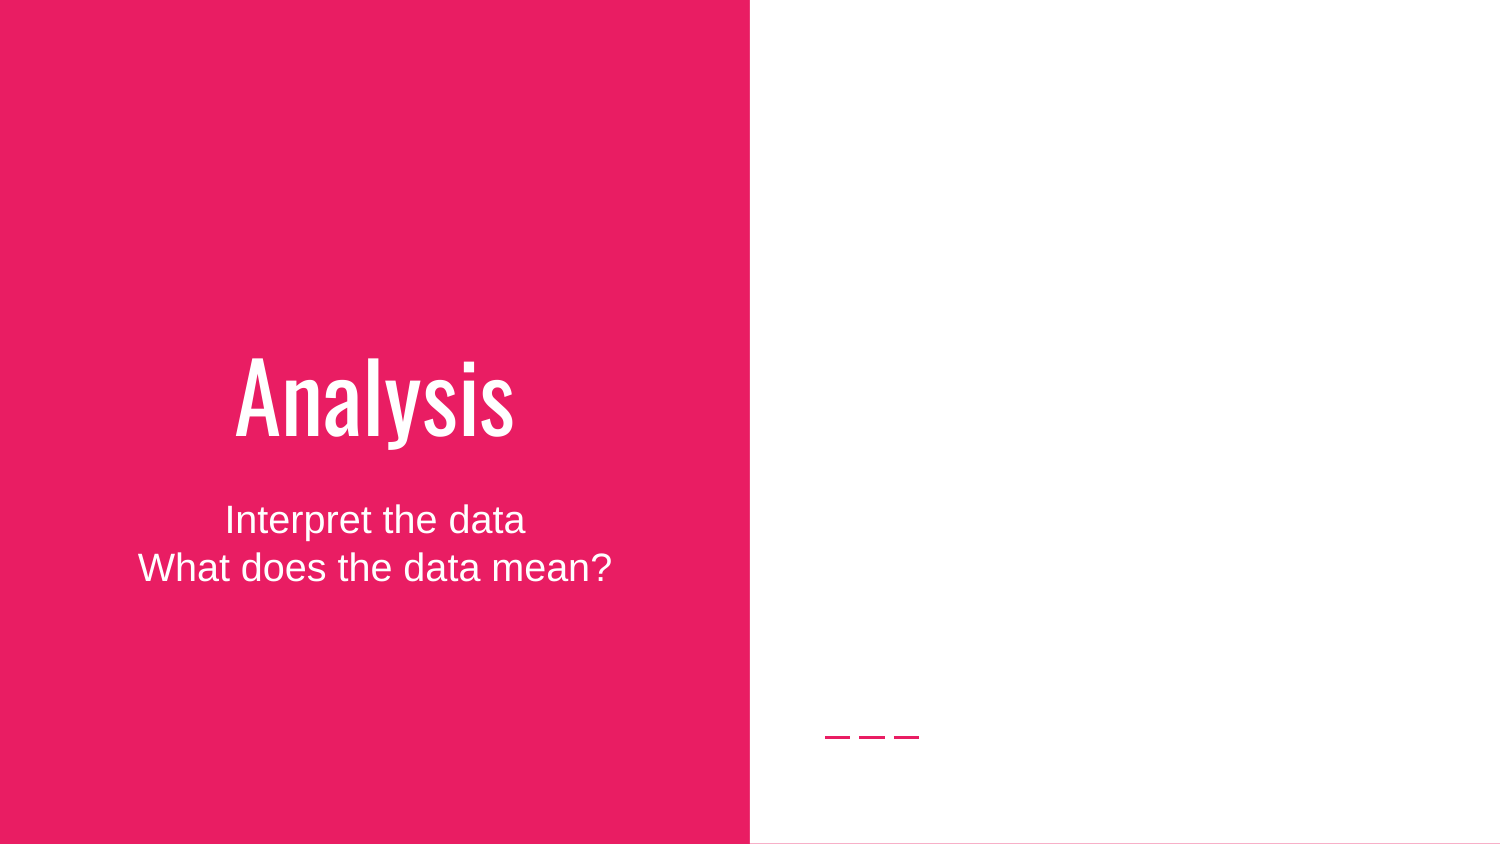

# Analysis
Interpret the data
What does the data mean?